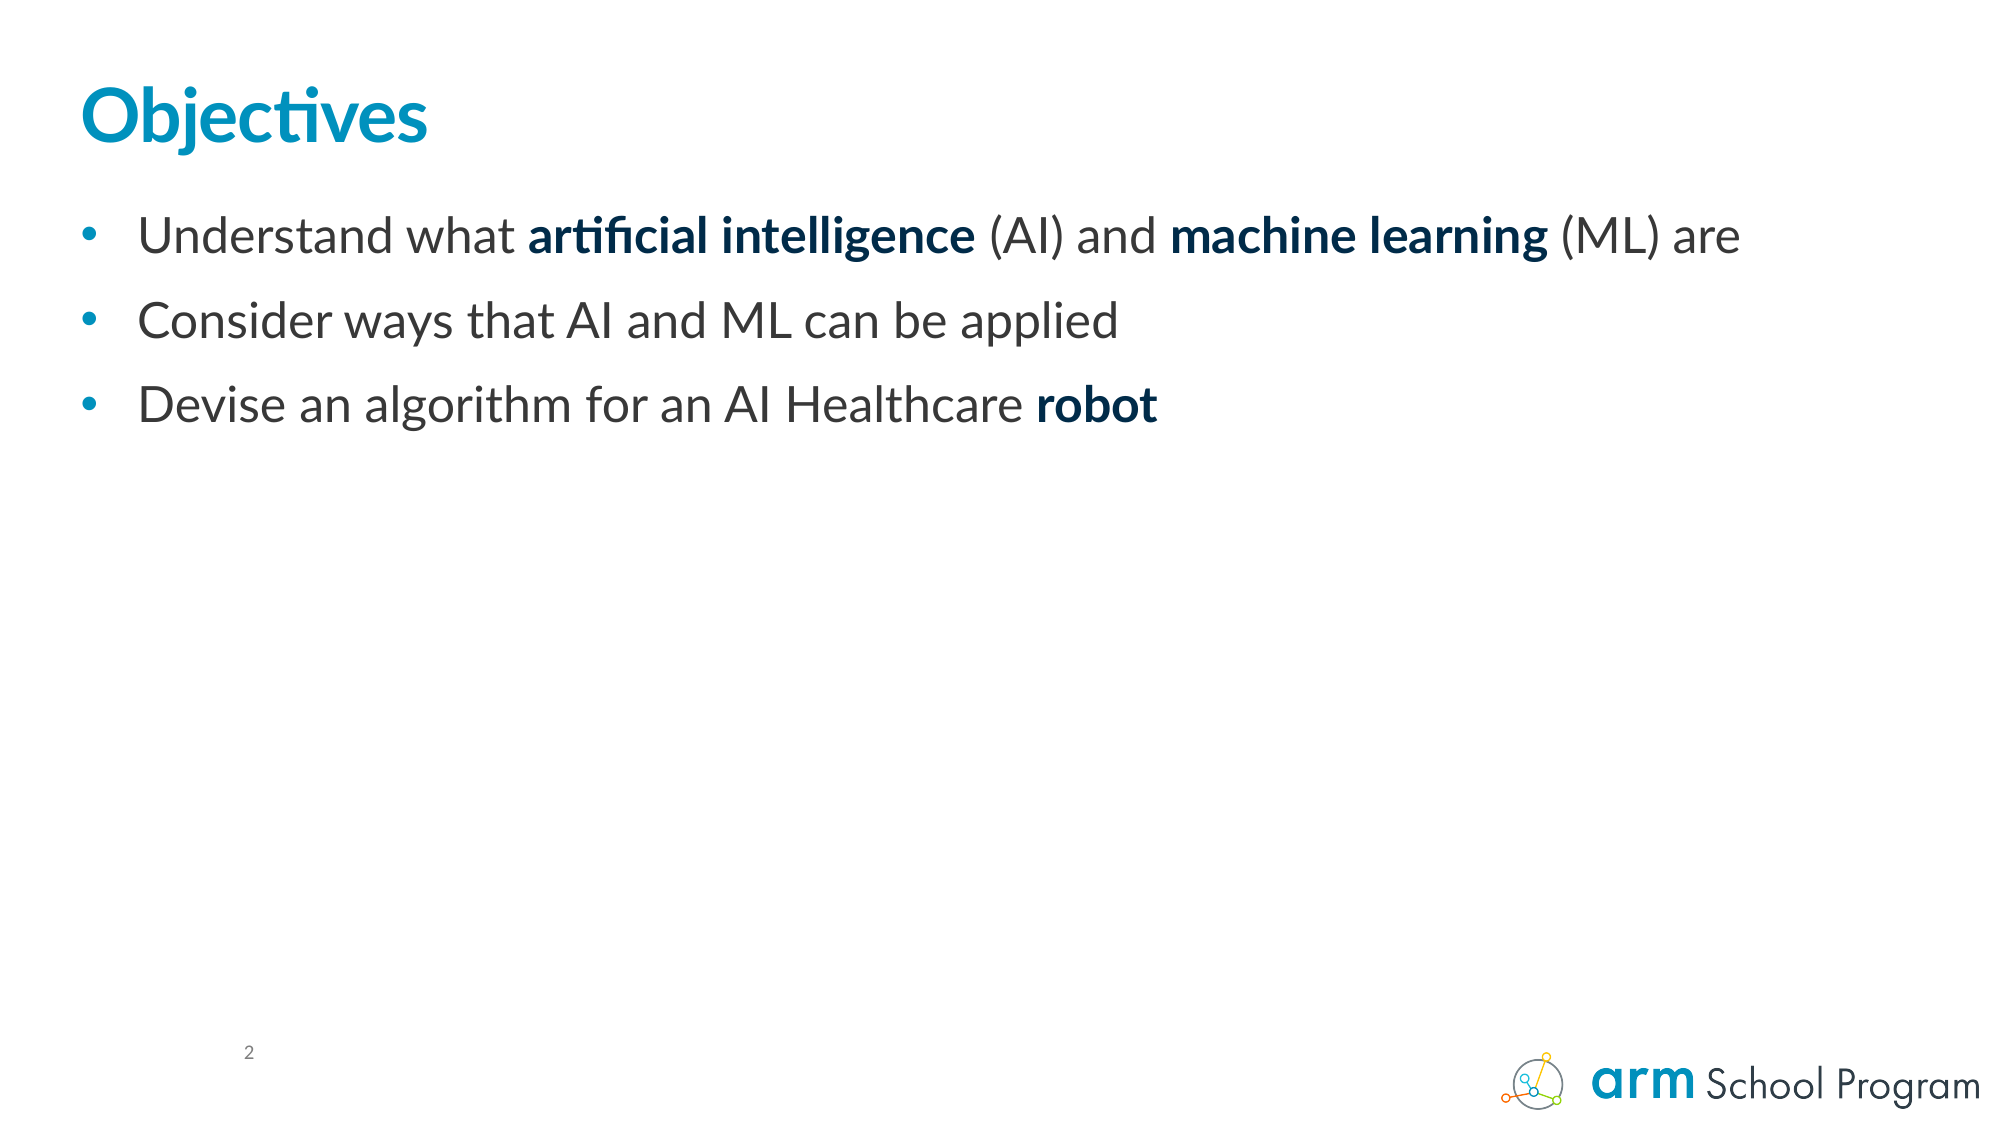

# Objectives
Understand what artificial intelligence (AI) and machine learning (ML) are
Consider ways that AI and ML can be applied
Devise an algorithm for an AI Healthcare robot